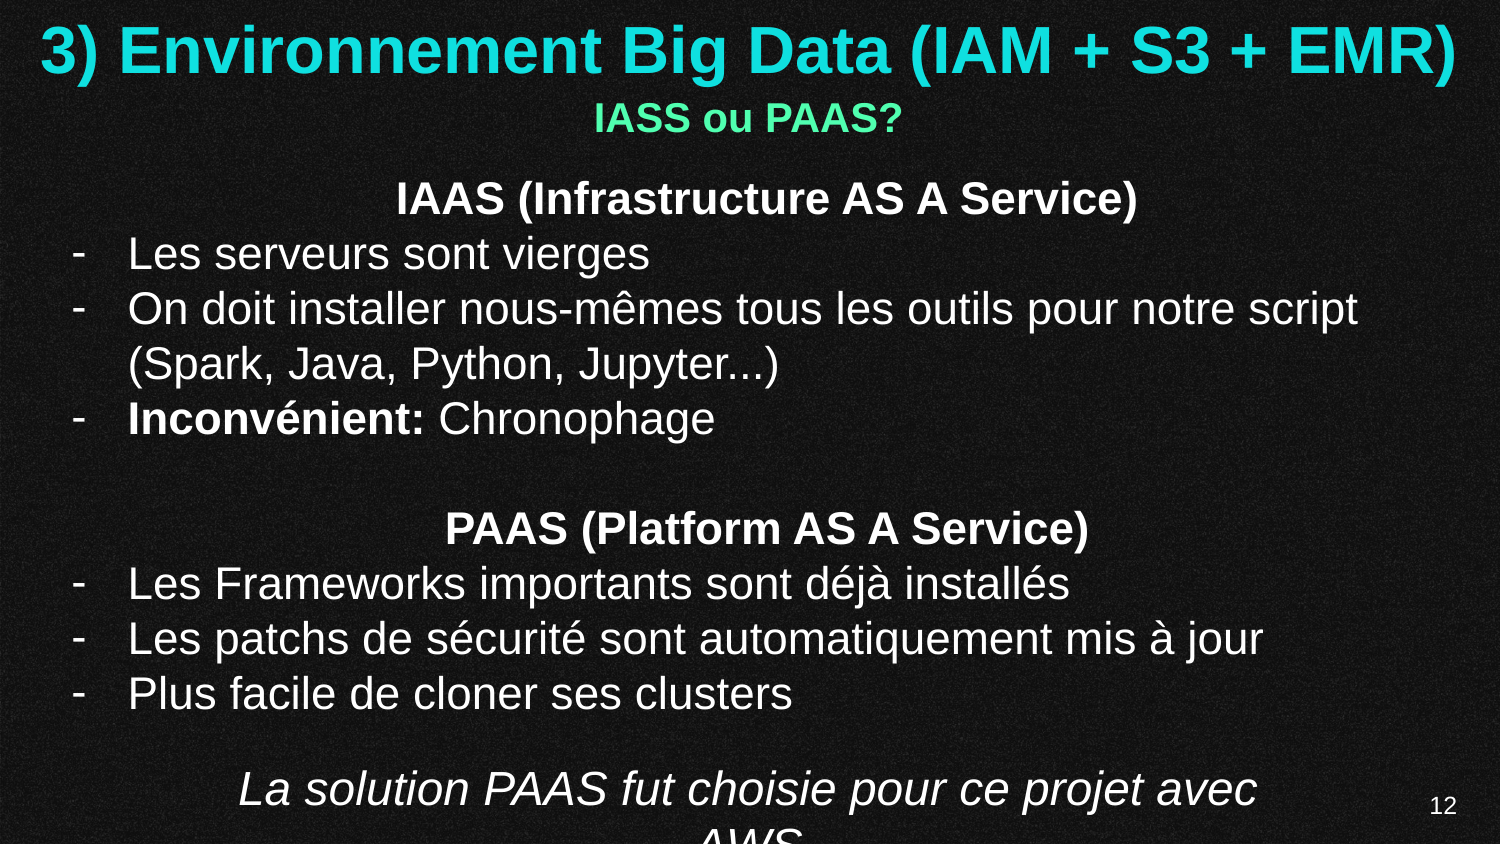

3) Environnement Big Data (IAM + S3 + EMR)
IASS ou PAAS?

 IAAS (Infrastructure AS A Service)
Les serveurs sont vierges
On doit installer nous-mêmes tous les outils pour notre script (Spark, Java, Python, Jupyter...)
Inconvénient: Chronophage

 PAAS (Platform AS A Service)
Les Frameworks importants sont déjà installés
Les patchs de sécurité sont automatiquement mis à jour
Plus facile de cloner ses clusters
La solution PAAS fut choisie pour ce projet avec AWS